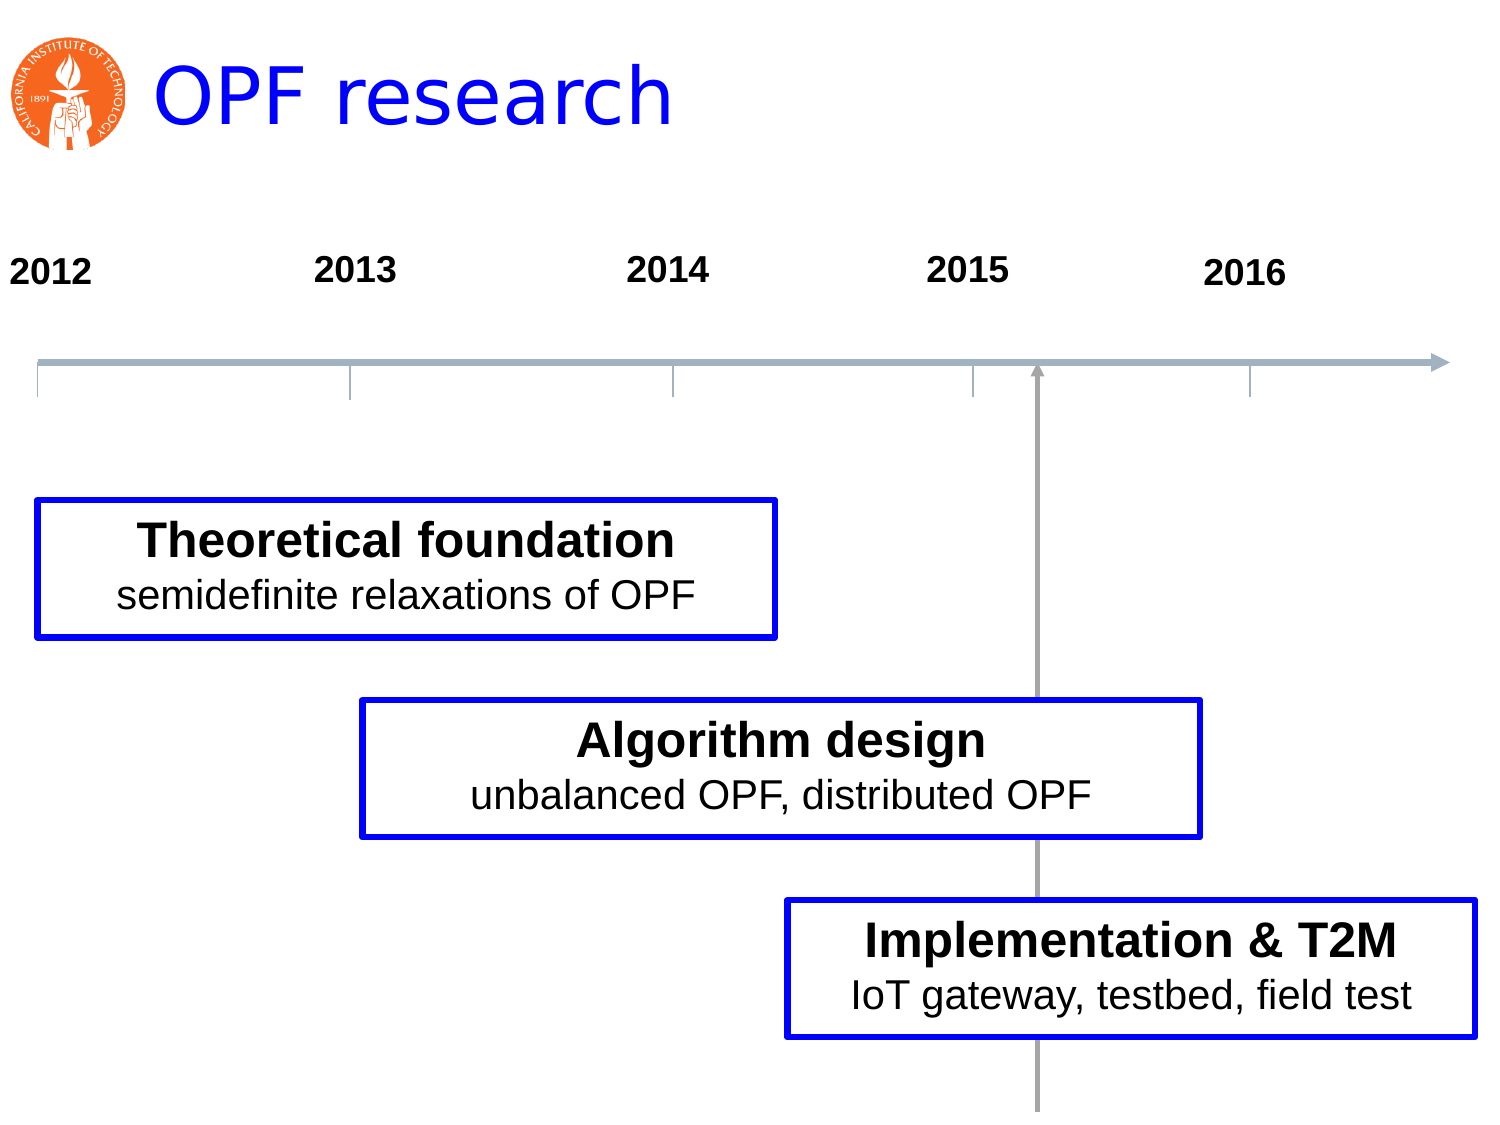

# OPF research
2013
2014
2015
2012
2016
Theoretical foundation
semidefinite relaxations of OPF
Algorithm design
unbalanced OPF, distributed OPF
Implementation & T2M
IoT gateway, testbed, field test